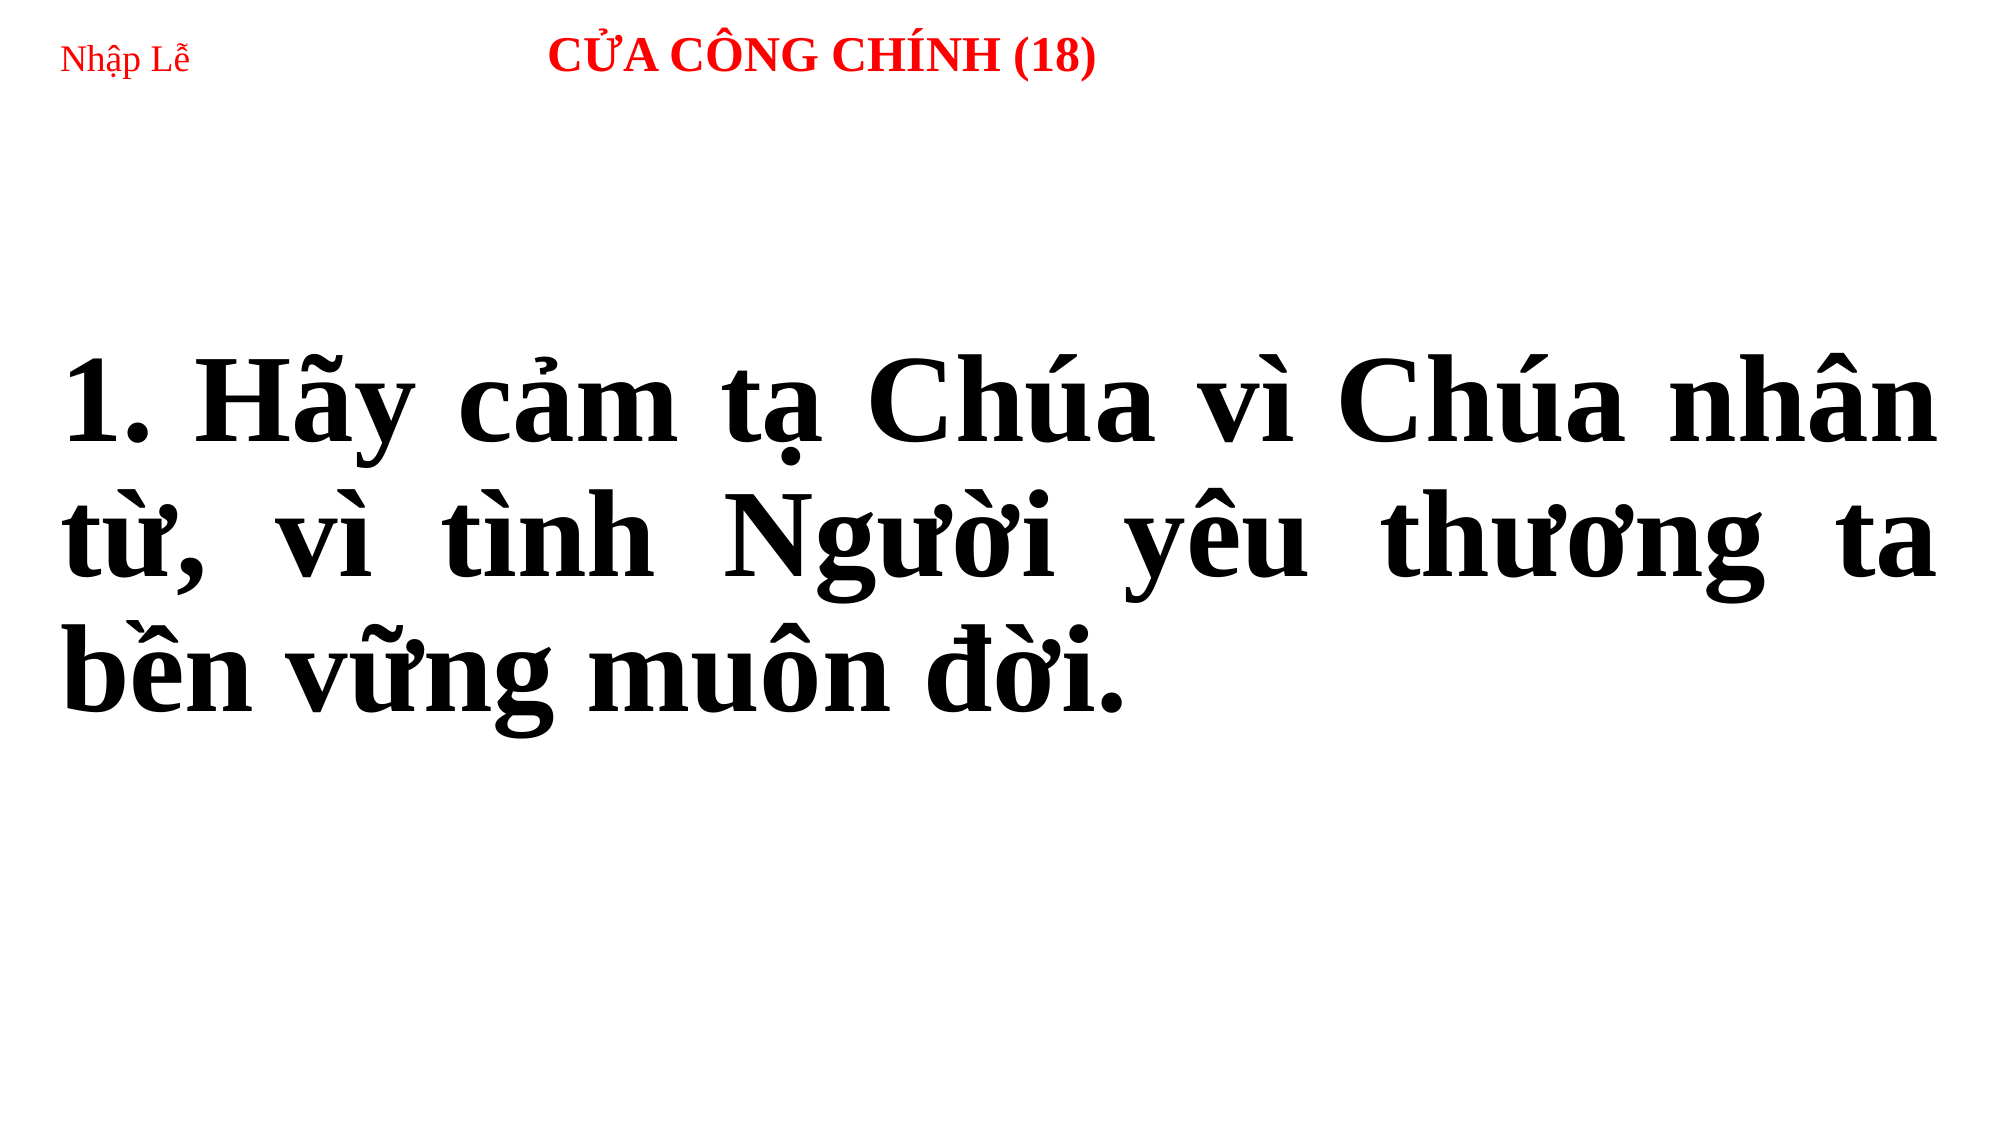

# Nhập Lễ                          	    CỬA CÔNG CHÍNH (18)
1. Hãy cảm tạ Chúa vì Chúa nhân từ, vì tình Người yêu thương ta bền vững muôn đời.